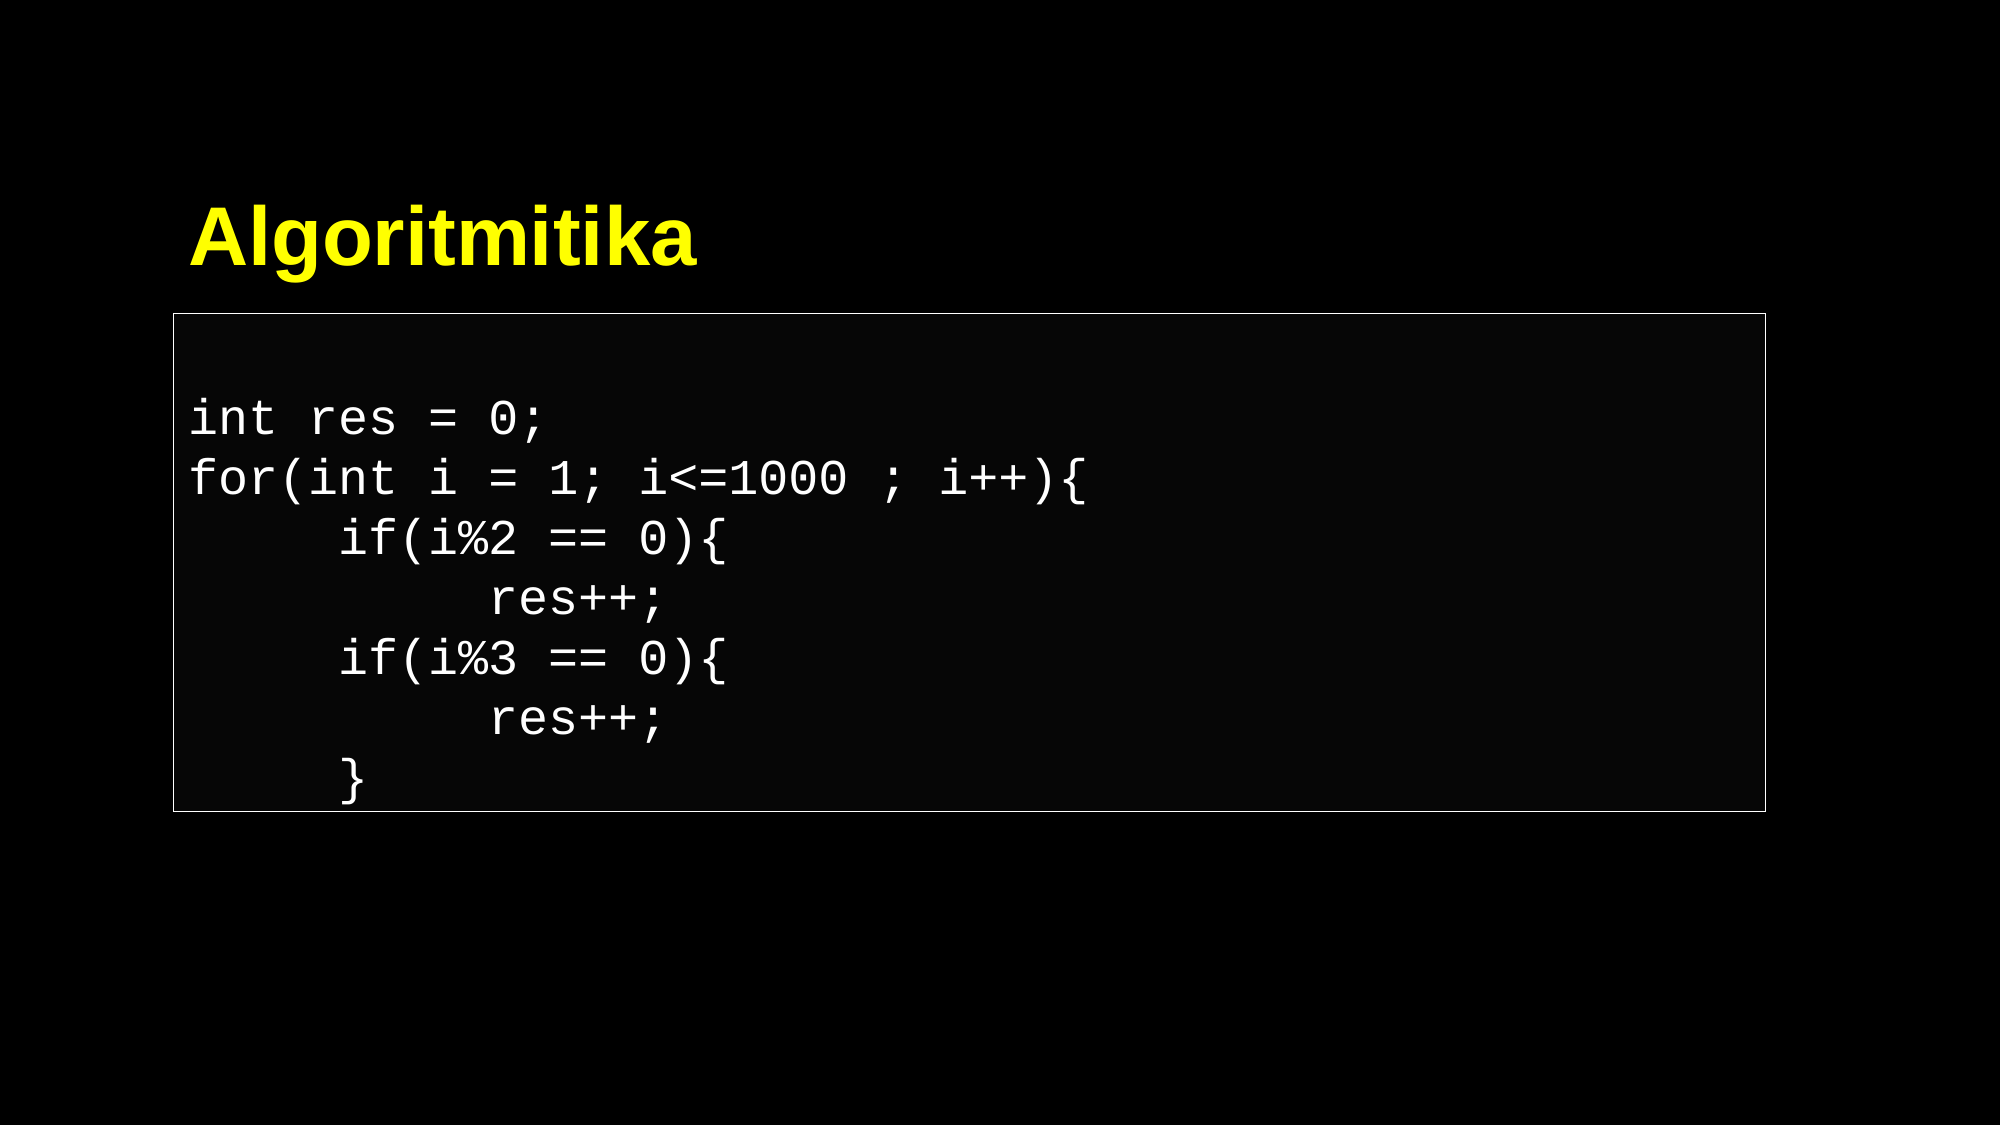

# Algoritmitika

int res = 0;
for(int i = 1; i<=1000 ; i++){
	if(i%2 == 0){
		res++;
	if(i%3 == 0){
		res++;
	}